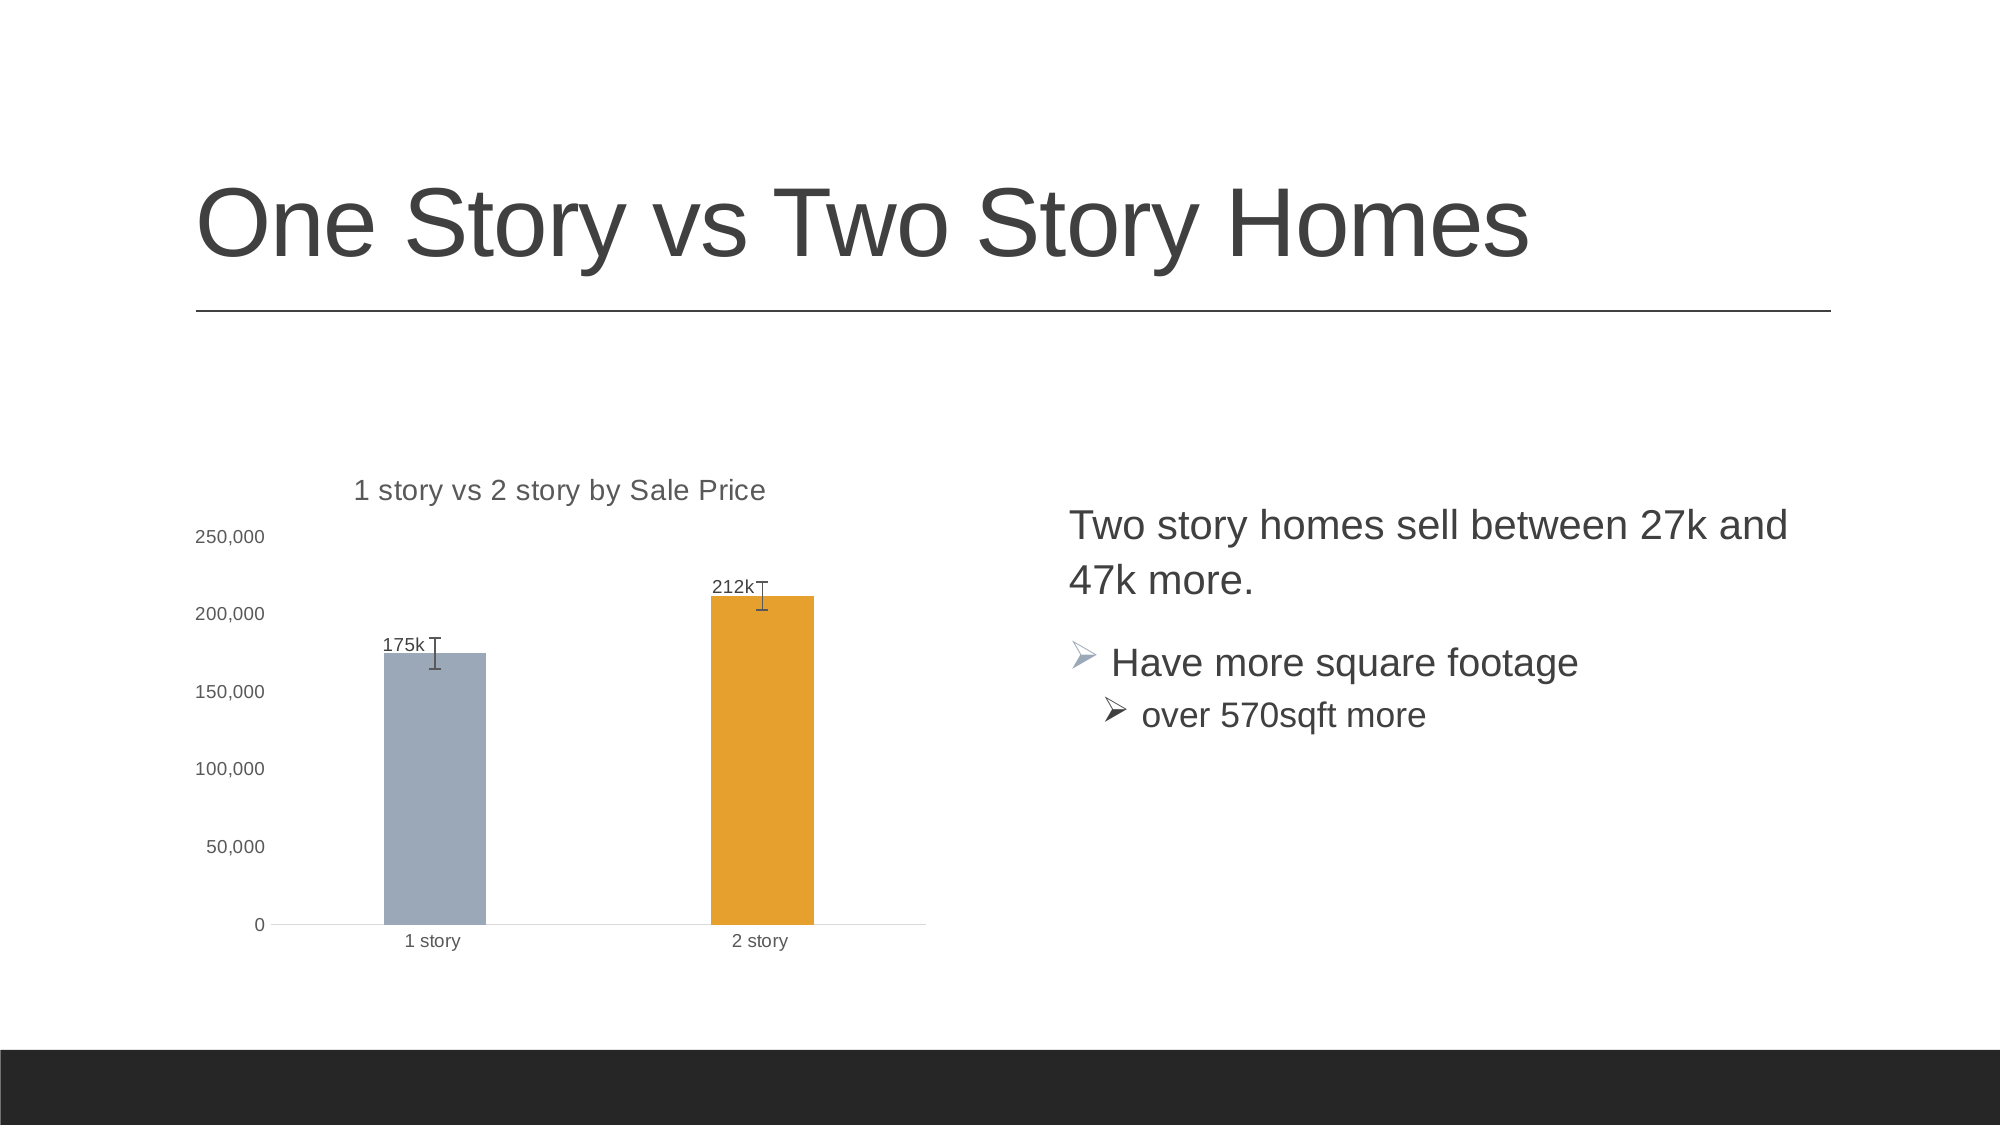

# One Story vs Two Story Homes

### Chart: 1 story vs 2 story by Sale Price

| Category |  |
|---|---|
| 1 story  | 175026.11057692306 |
| 2 story  | 211942.55128205128 |
Two story homes sell between 27k and 47k more.
 Have more square footage
 over 570sqft more